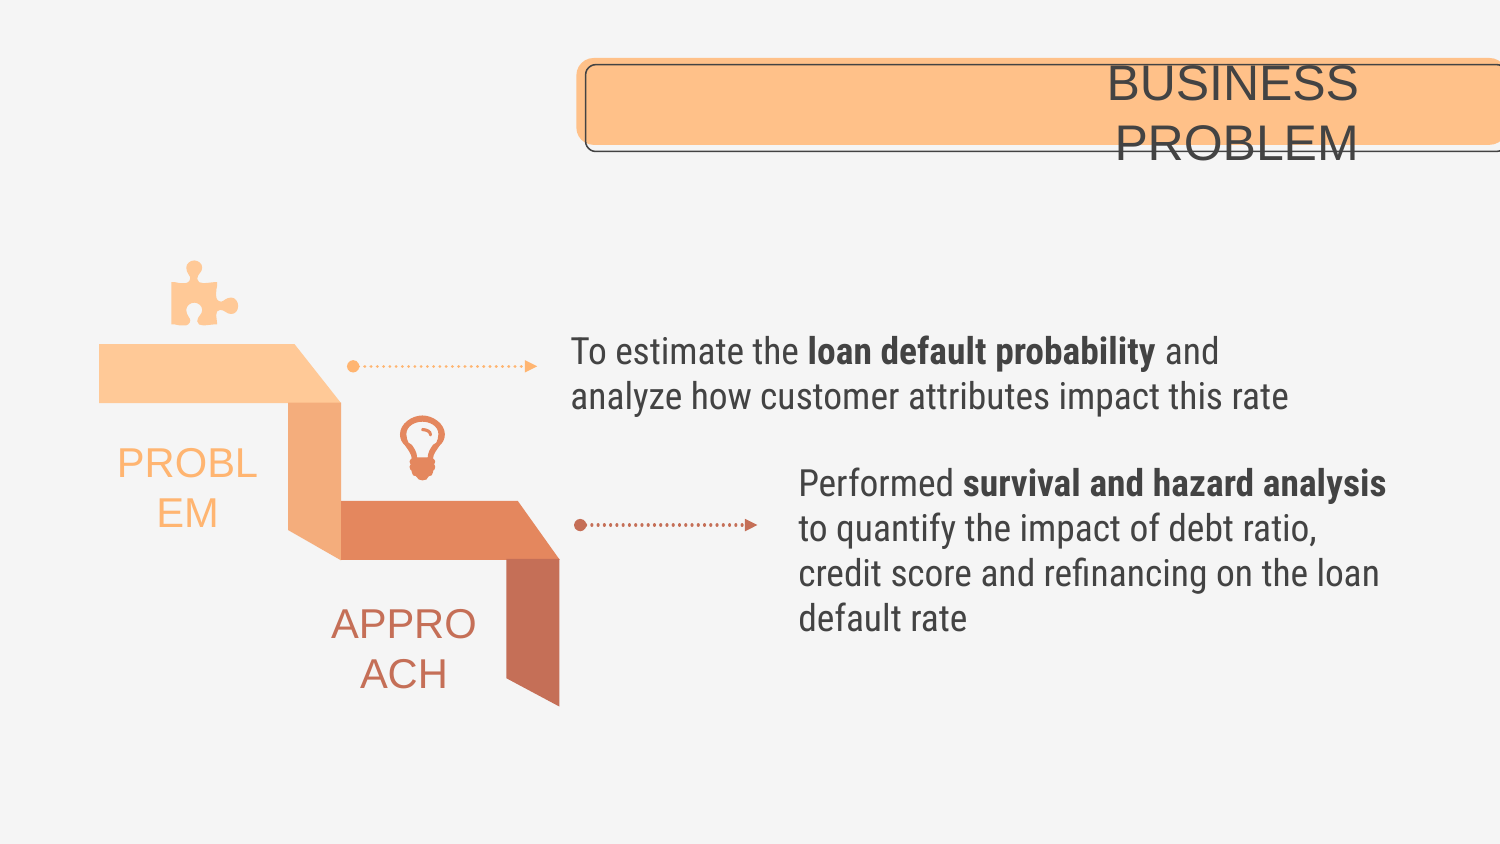

BUSINESS PROBLEM

To estimate the loan default probability and analyze how customer attributes impact this rate

PROBLEM
Performed survival and hazard analysis to quantify the impact of debt ratio, credit score and refinancing on the loan default rate

APPROACH